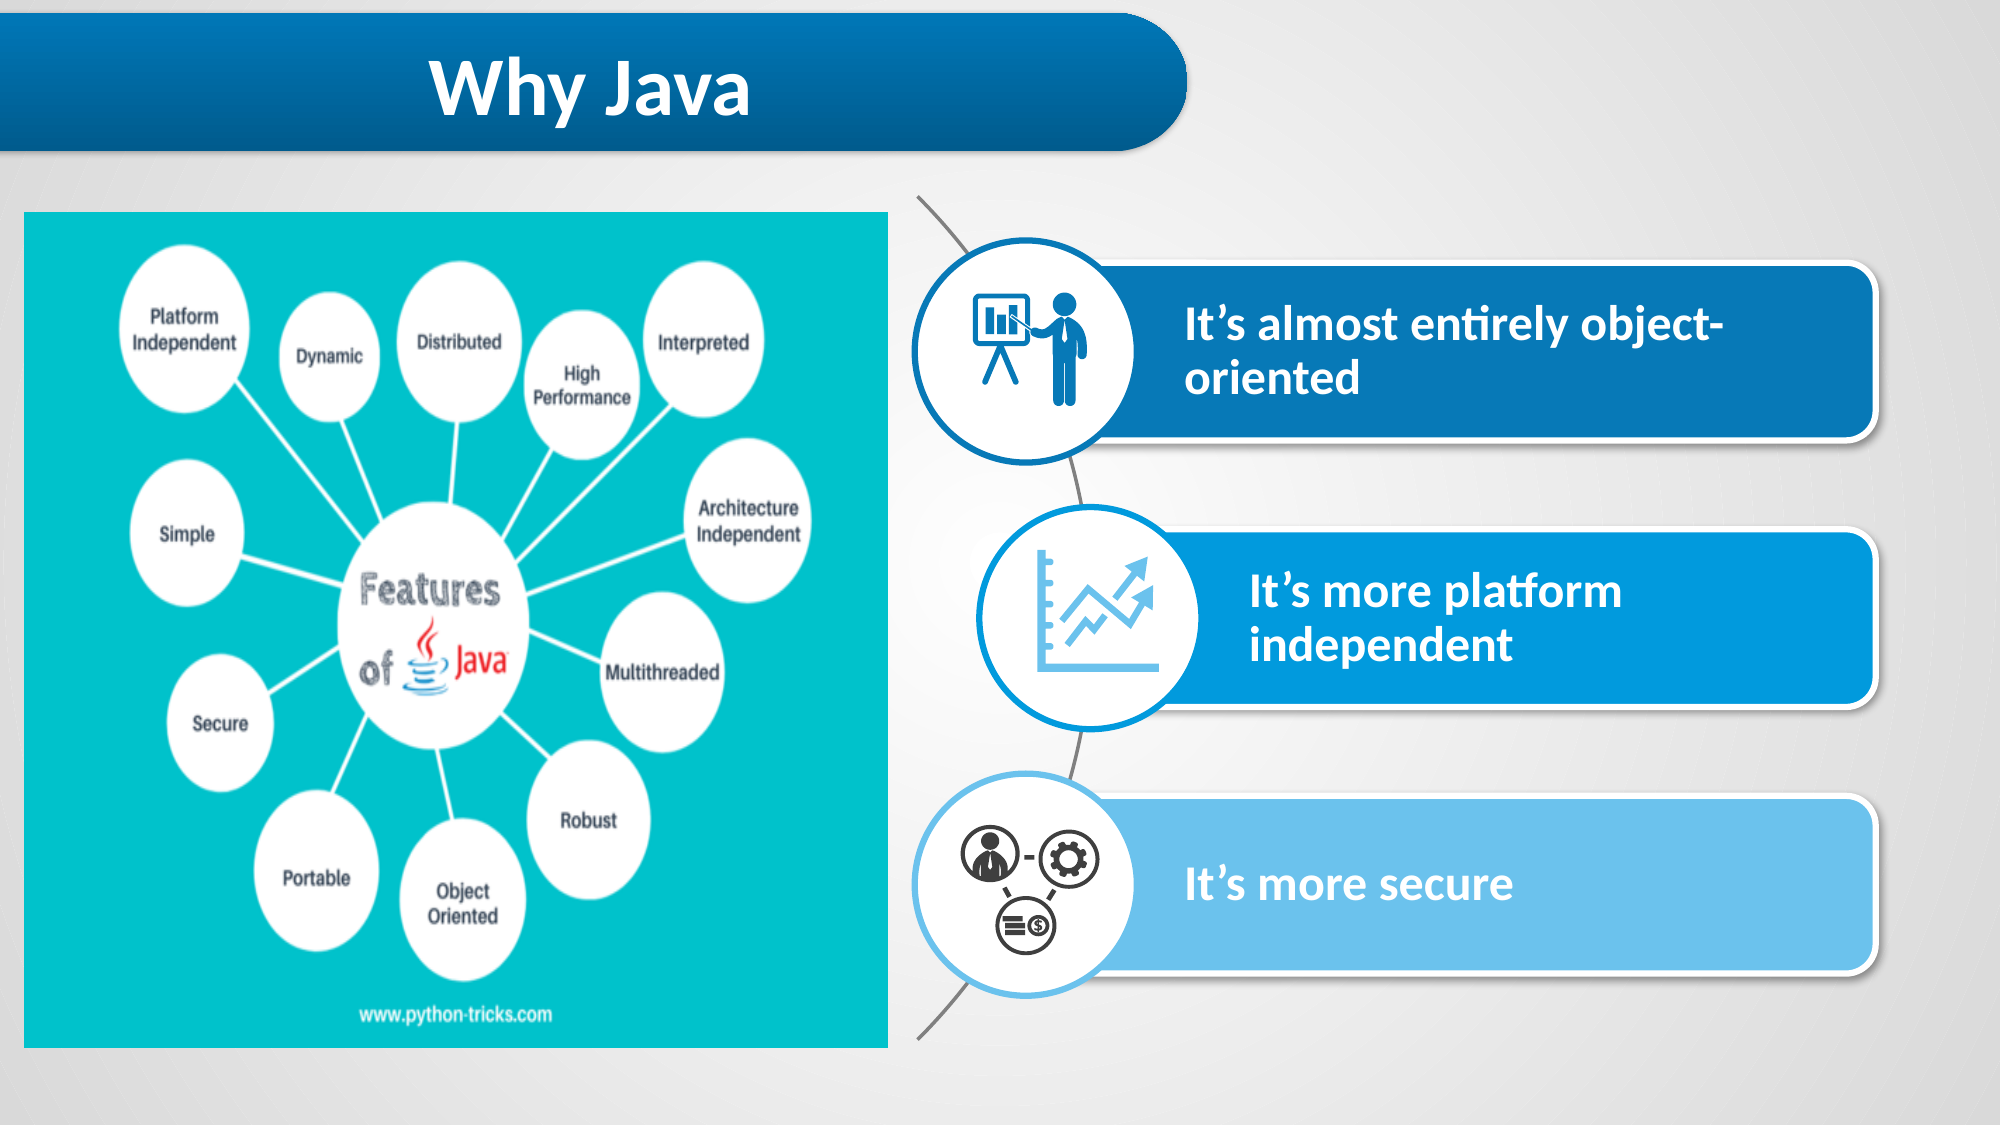

Why Java
It’s almost entirely object-oriented
It’s more platform independent
It’s more secure

[unsupported chart]